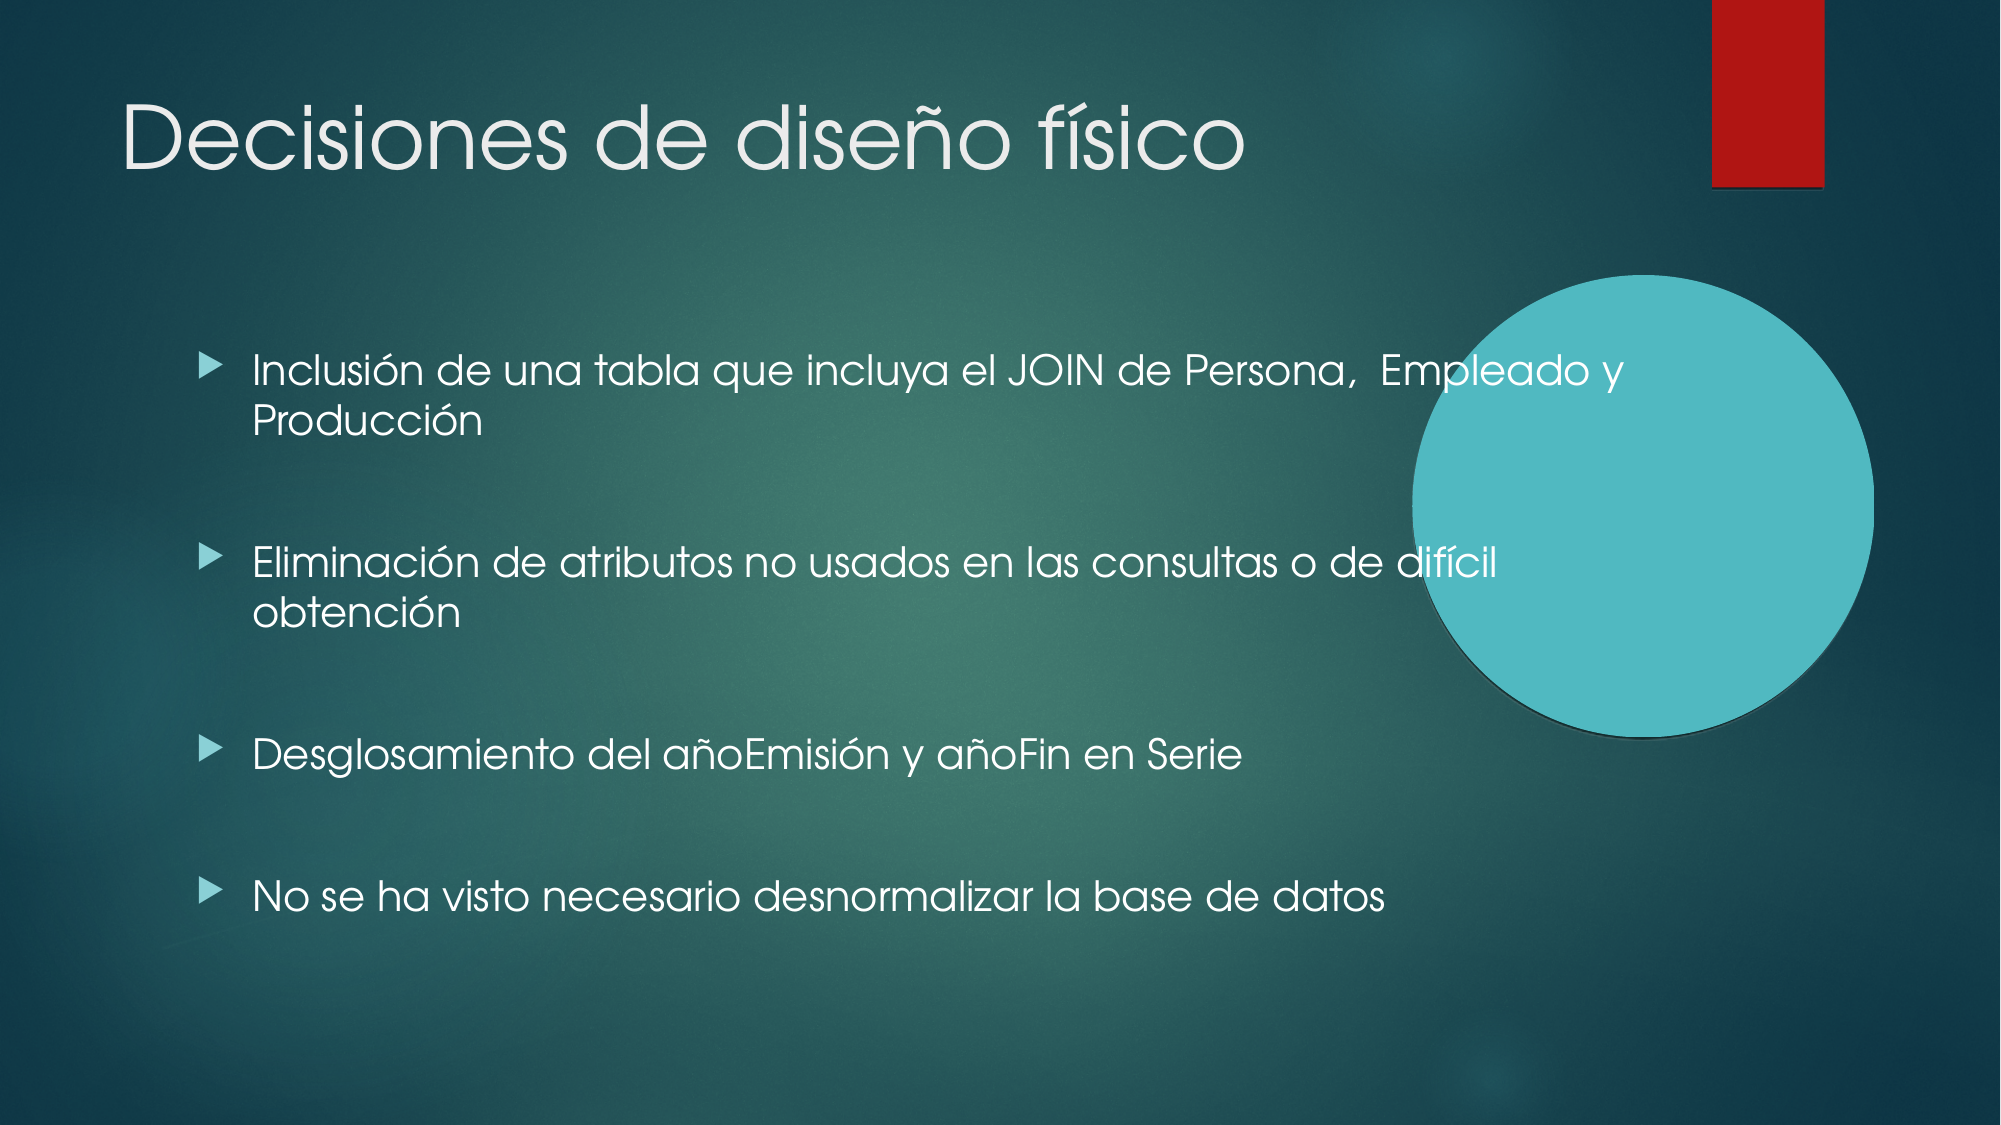

Decisiones de diseño físico
Inclusión de una tabla que incluya el JOIN de Persona,  Empleado y Producción

Eliminación de atributos no usados en las consultas o de difícil obtención

Desglosamiento del añoEmisión y añoFin en Serie

No se ha visto necesario desnormalizar la base de datos